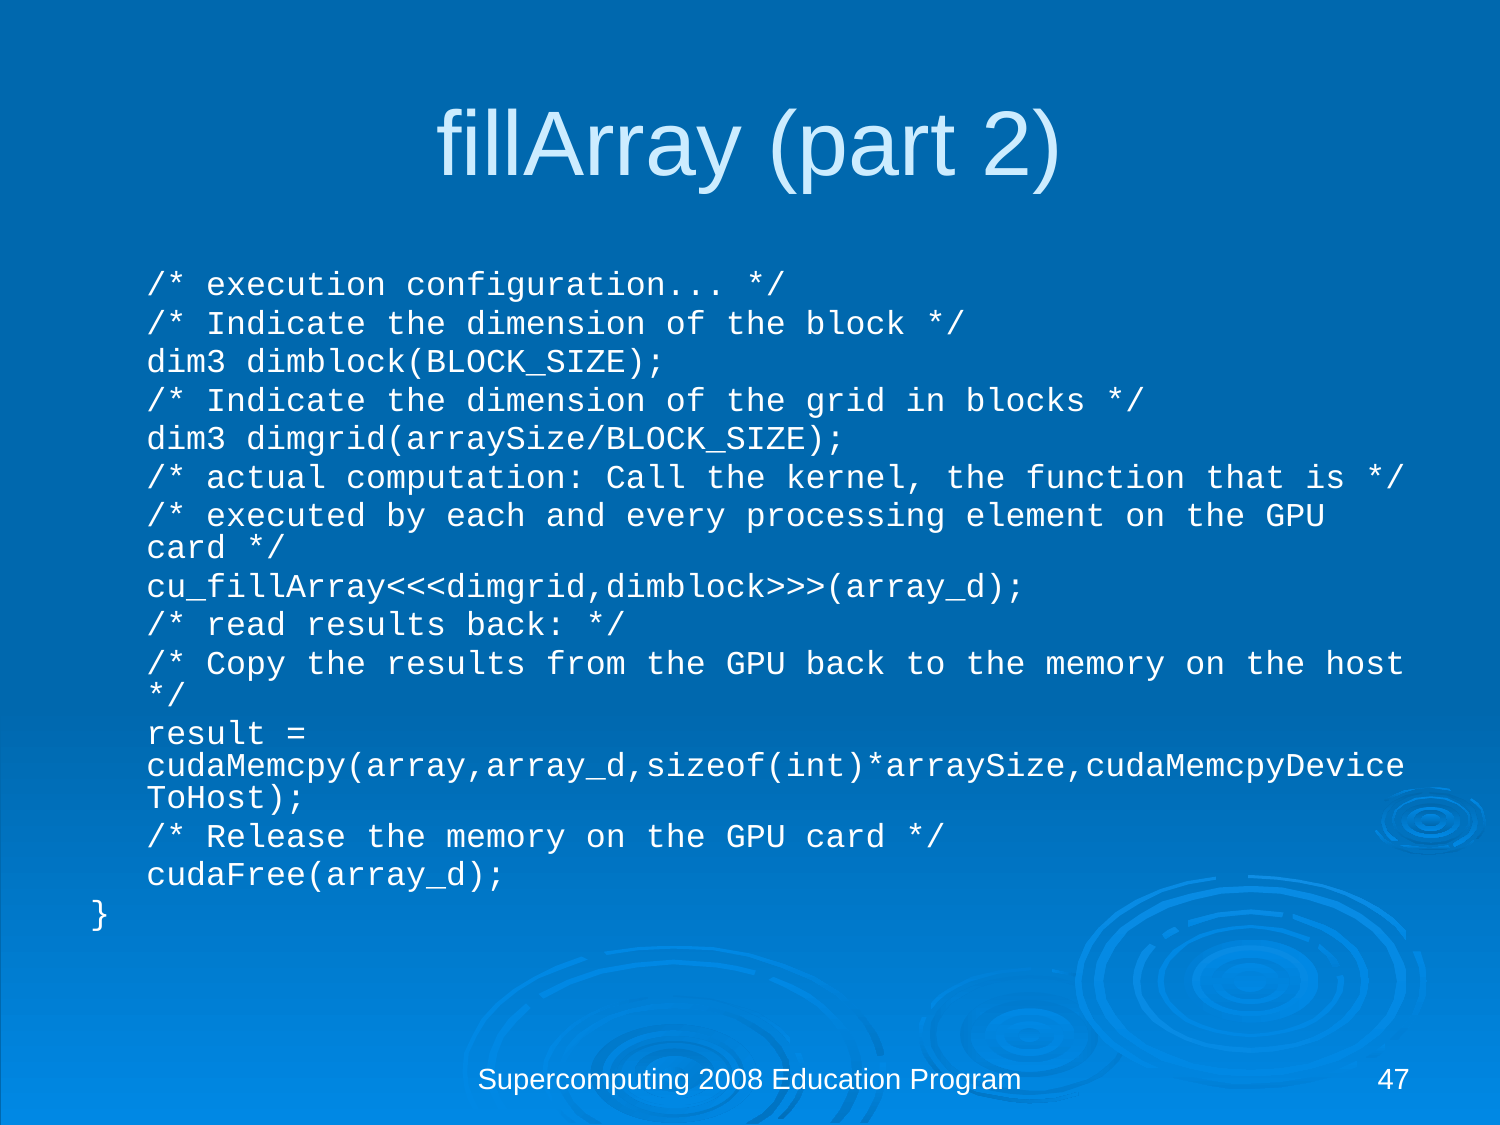

fillArray (part 2)
	/* execution configuration... */
	/* Indicate the dimension of the block */
	dim3 dimblock(BLOCK_SIZE);
	/* Indicate the dimension of the grid in blocks */
	dim3 dimgrid(arraySize/BLOCK_SIZE);
	/* actual computation: Call the kernel, the function that is */
	/* executed by each and every processing element on the GPU card */
	cu_fillArray<<<dimgrid,dimblock>>>(array_d);
	/* read results back: */
	/* Copy the results from the GPU back to the memory on the host */
	result = cudaMemcpy(array,array_d,sizeof(int)*arraySize,cudaMemcpyDeviceToHost);
	/* Release the memory on the GPU card */
	cudaFree(array_d);
}

Supercomputing 2008 Education Program
47